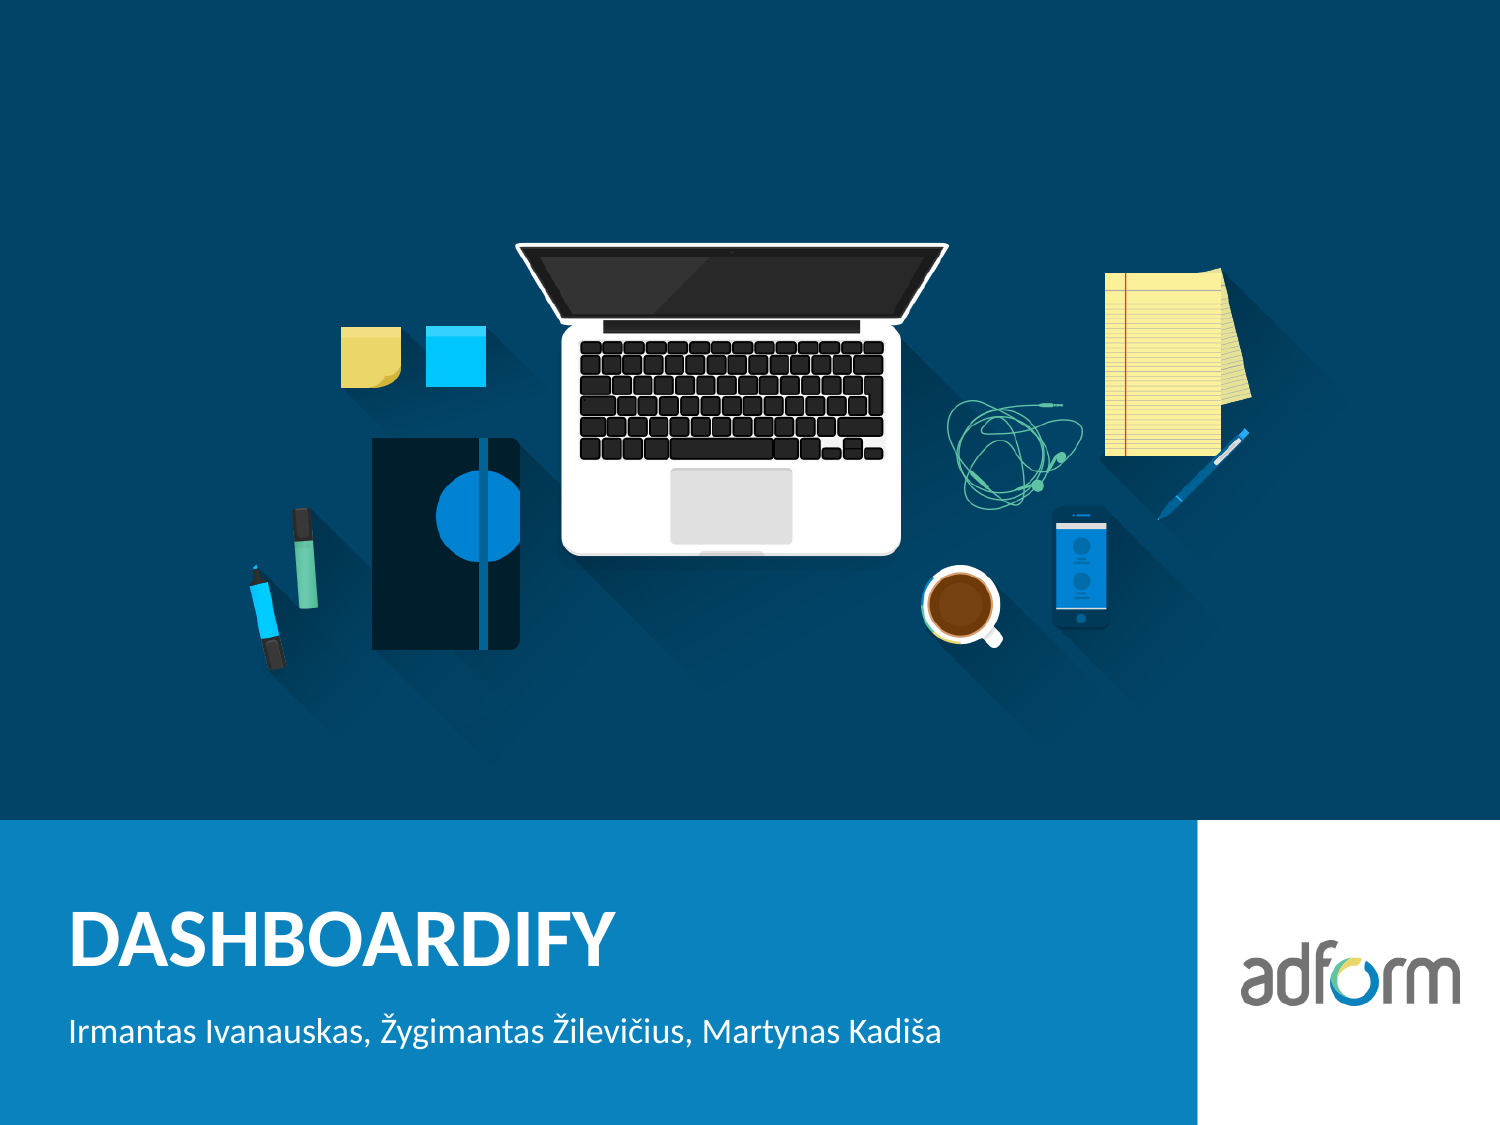

# dashboardify
Irmantas Ivanauskas, Žygimantas Žilevičius, Martynas Kadiša